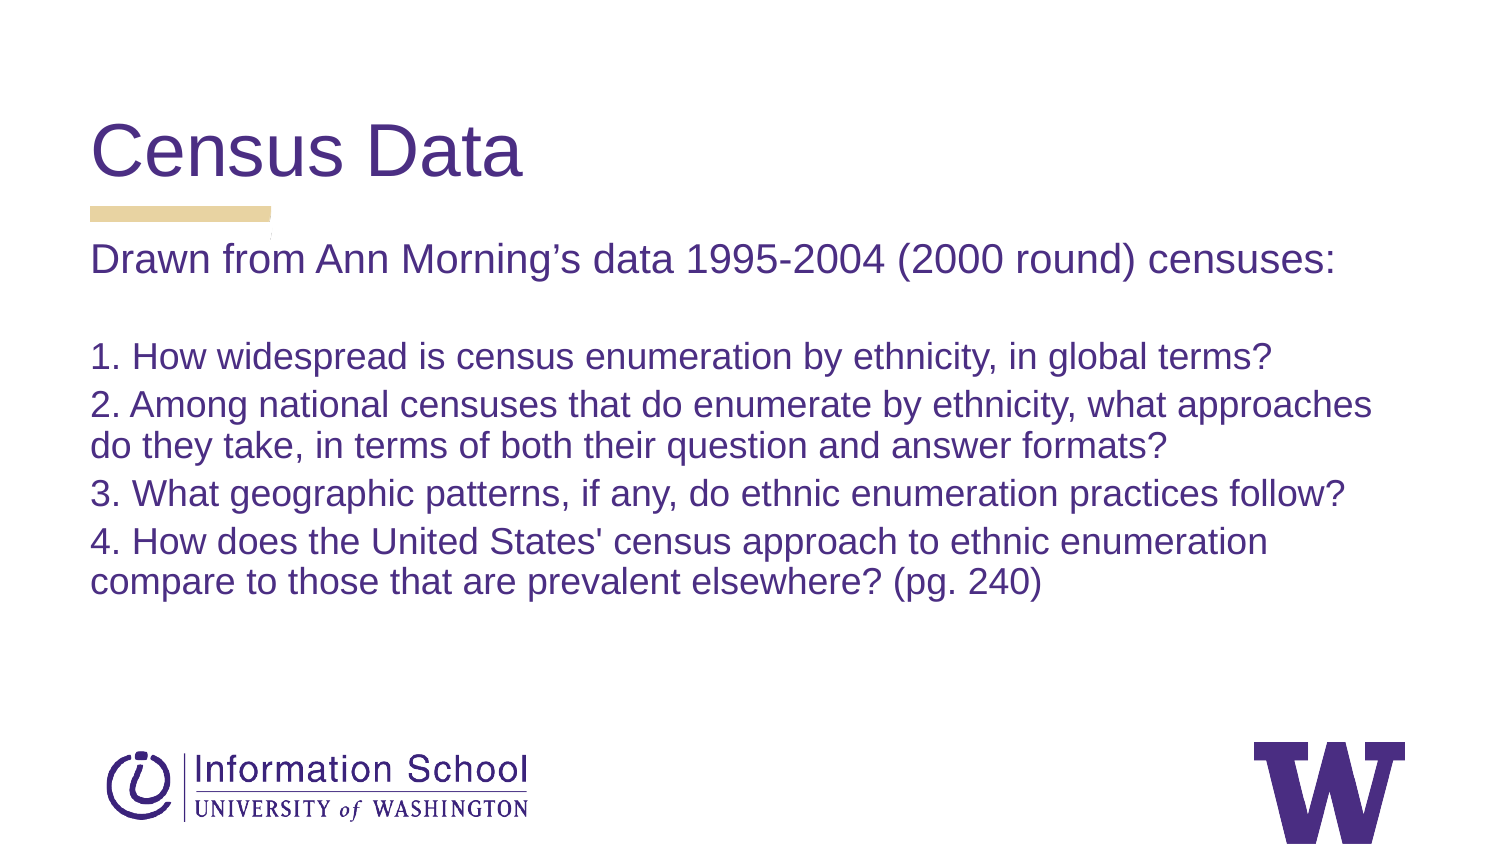

Census Data
Drawn from Ann Morning’s data 1995-2004 (2000 round) censuses:

1. How widespread is census enumeration by ethnicity, in global terms?
2. Among national censuses that do enumerate by ethnicity, what approaches do they take, in terms of both their question and answer formats?
3. What geographic patterns, if any, do ethnic enumeration practices follow?
4. How does the United States' census approach to ethnic enumeration compare to those that are prevalent elsewhere? (pg. 240)